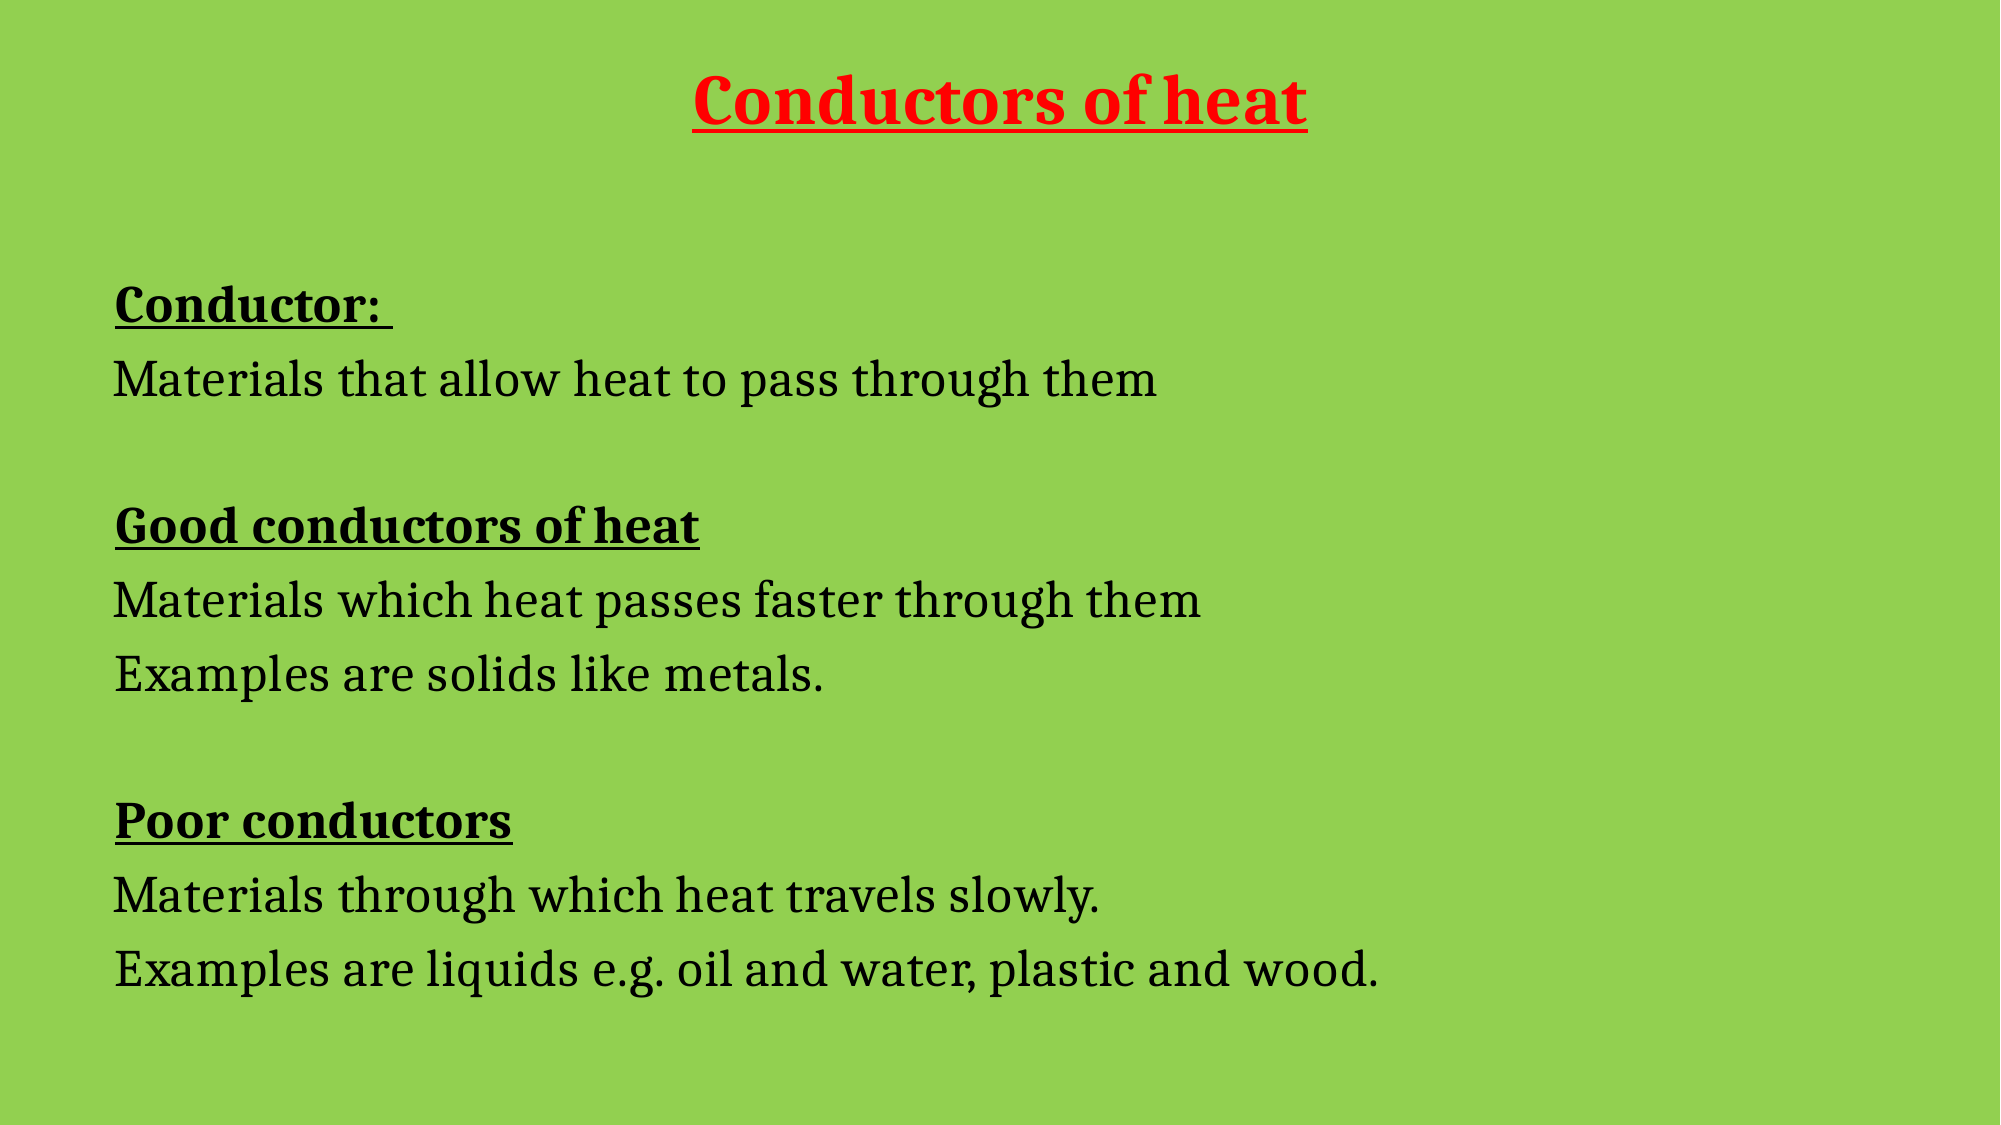

# Conductors of heat
Conductor:
Materials that allow heat to pass through them

Good conductors of heat
Materials which heat passes faster through them
Examples are solids like metals.

Poor conductors
Materials through which heat travels slowly.
Examples are liquids e.g. oil and water, plastic and wood.